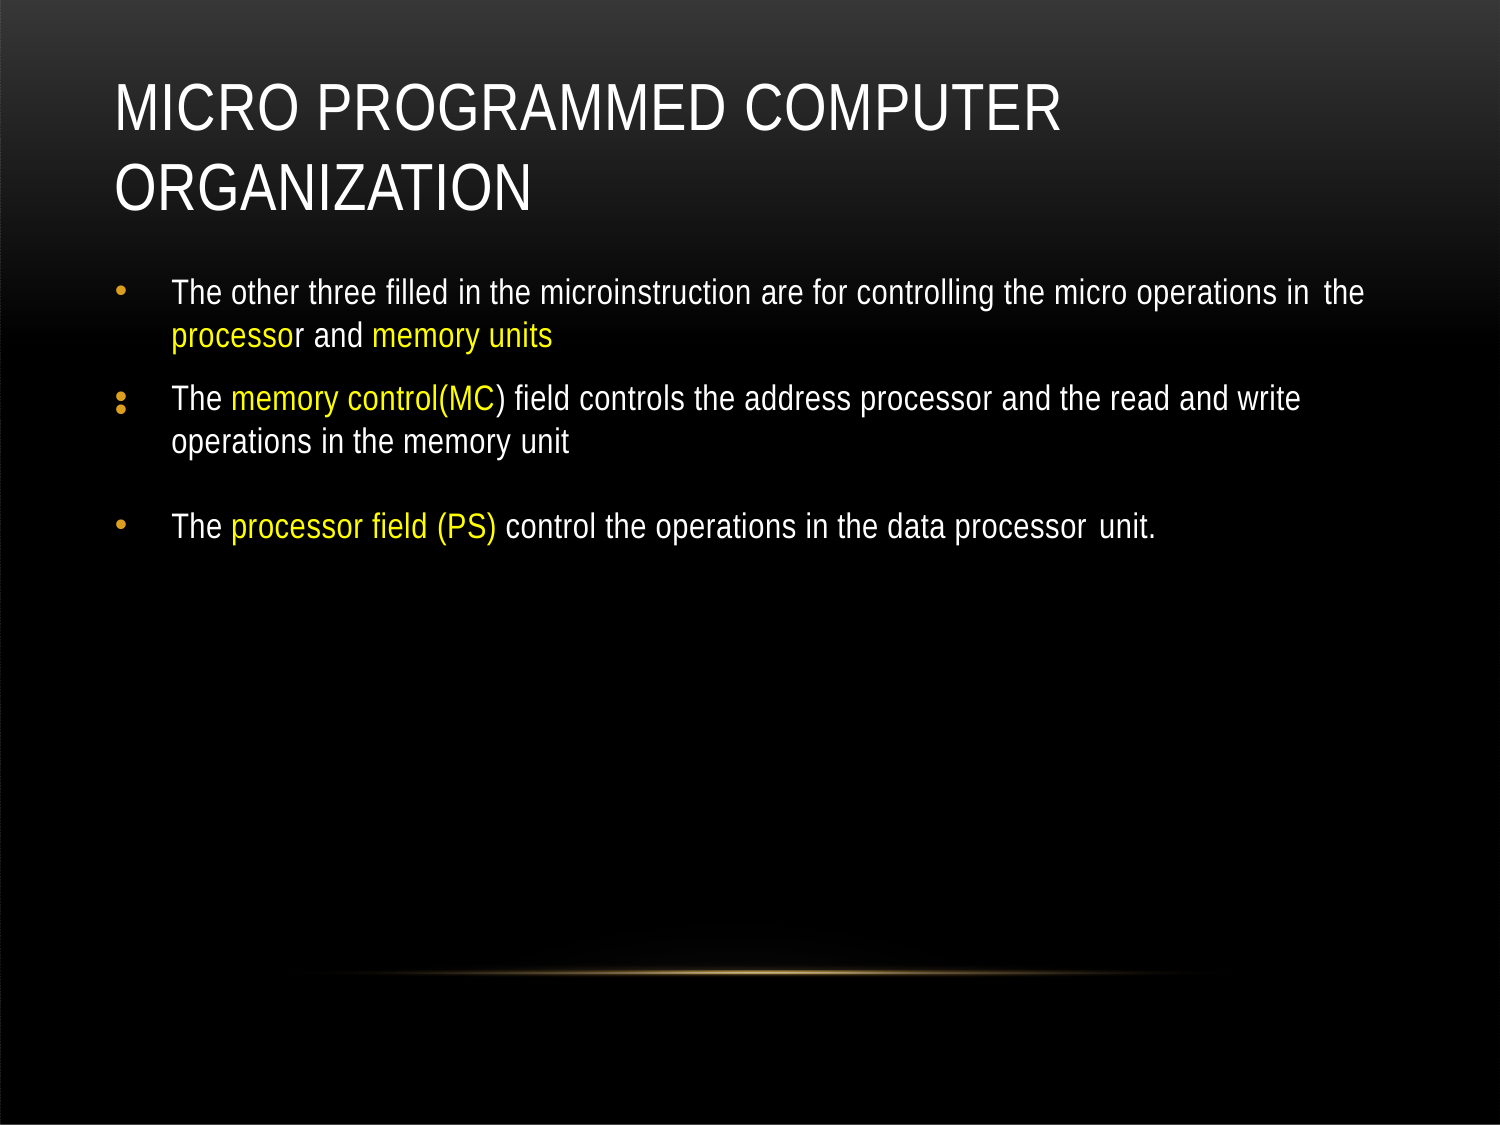

# MICRO PROGRAMMED COMPUTER  ORGANIZATION
The other three filled in the microinstruction are for controlling the micro operations in the
processor and memory units
The memory control(MC) field controls the address processor and the read and write  operations in the memory unit
The last field is a dKata fTield U(DF) useSd to iTntroUduceDthe NconsTtantSinto the processor.
The processor field (PS) control the operations in the data processor unit.